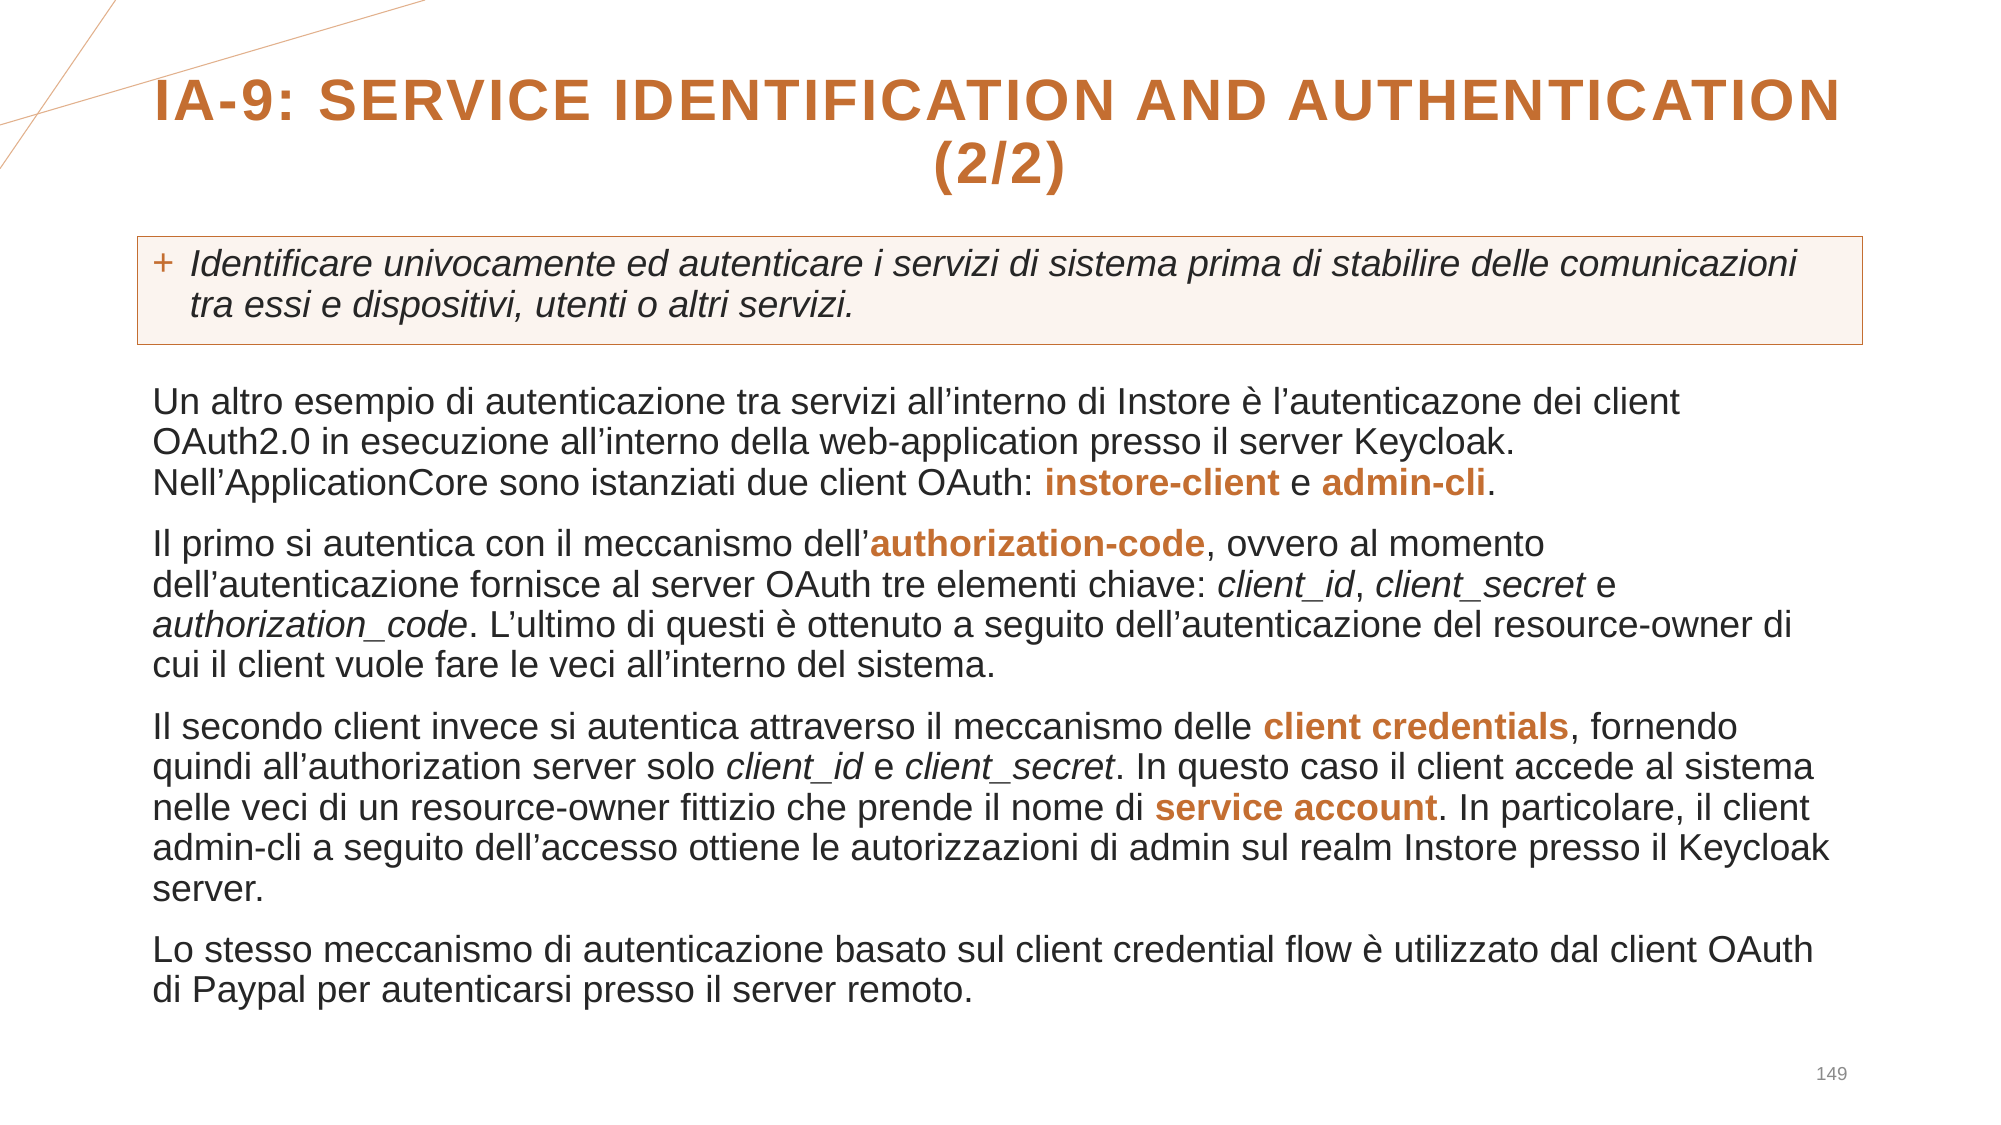

# Ia-9: service identification and authentication (2/2)
Identificare univocamente ed autenticare i servizi di sistema prima di stabilire delle comunicazioni tra essi e dispositivi, utenti o altri servizi.
Un altro esempio di autenticazione tra servizi all’interno di Instore è l’autenticazone dei client OAuth2.0 in esecuzione all’interno della web-application presso il server Keycloak. Nell’ApplicationCore sono istanziati due client OAuth: instore-client e admin-cli.
Il primo si autentica con il meccanismo dell’authorization-code, ovvero al momento dell’autenticazione fornisce al server OAuth tre elementi chiave: client_id, client_secret e authorization_code. L’ultimo di questi è ottenuto a seguito dell’autenticazione del resource-owner di cui il client vuole fare le veci all’interno del sistema.
Il secondo client invece si autentica attraverso il meccanismo delle client credentials, fornendo quindi all’authorization server solo client_id e client_secret. In questo caso il client accede al sistema nelle veci di un resource-owner fittizio che prende il nome di service account. In particolare, il client admin-cli a seguito dell’accesso ottiene le autorizzazioni di admin sul realm Instore presso il Keycloak server.
Lo stesso meccanismo di autenticazione basato sul client credential flow è utilizzato dal client OAuth di Paypal per autenticarsi presso il server remoto.

149